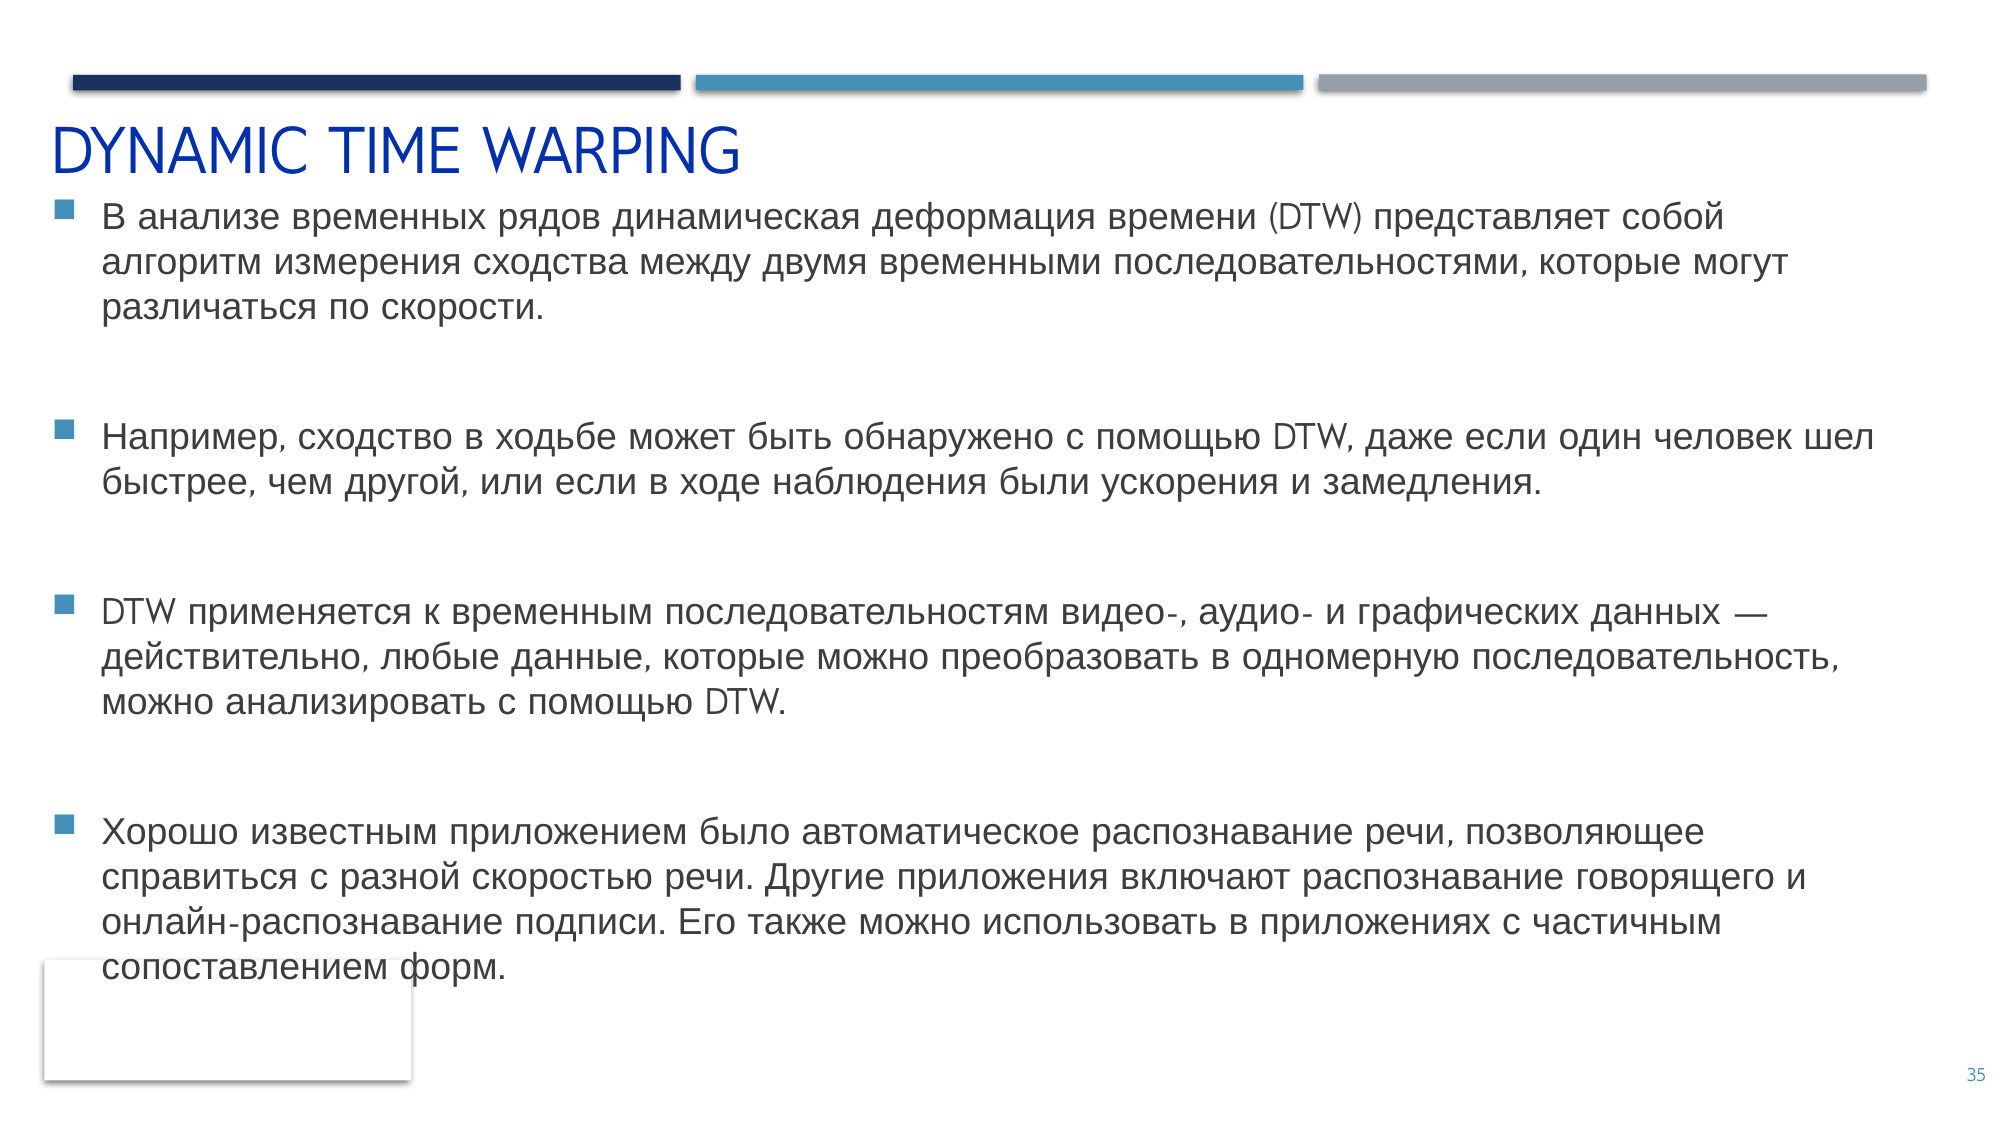

# Dynamic time warping
В анализе временных рядов динамическая деформация времени (DTW) представляет собой алгоритм измерения сходства между двумя временными последовательностями, которые могут различаться по скорости.

Например, сходство в ходьбе может быть обнаружено с помощью DTW, даже если один человек шел быстрее, чем другой, или если в ходе наблюдения были ускорения и замедления.

DTW применяется к временным последовательностям видео-, аудио- и графических данных — действительно, любые данные, которые можно преобразовать в одномерную последовательность, можно анализировать с помощью DTW.

Хорошо известным приложением было автоматическое распознавание речи, позволяющее справиться с разной скоростью речи. Другие приложения включают распознавание говорящего и онлайн-распознавание подписи. Его также можно использовать в приложениях с частичным сопоставлением форм.
35